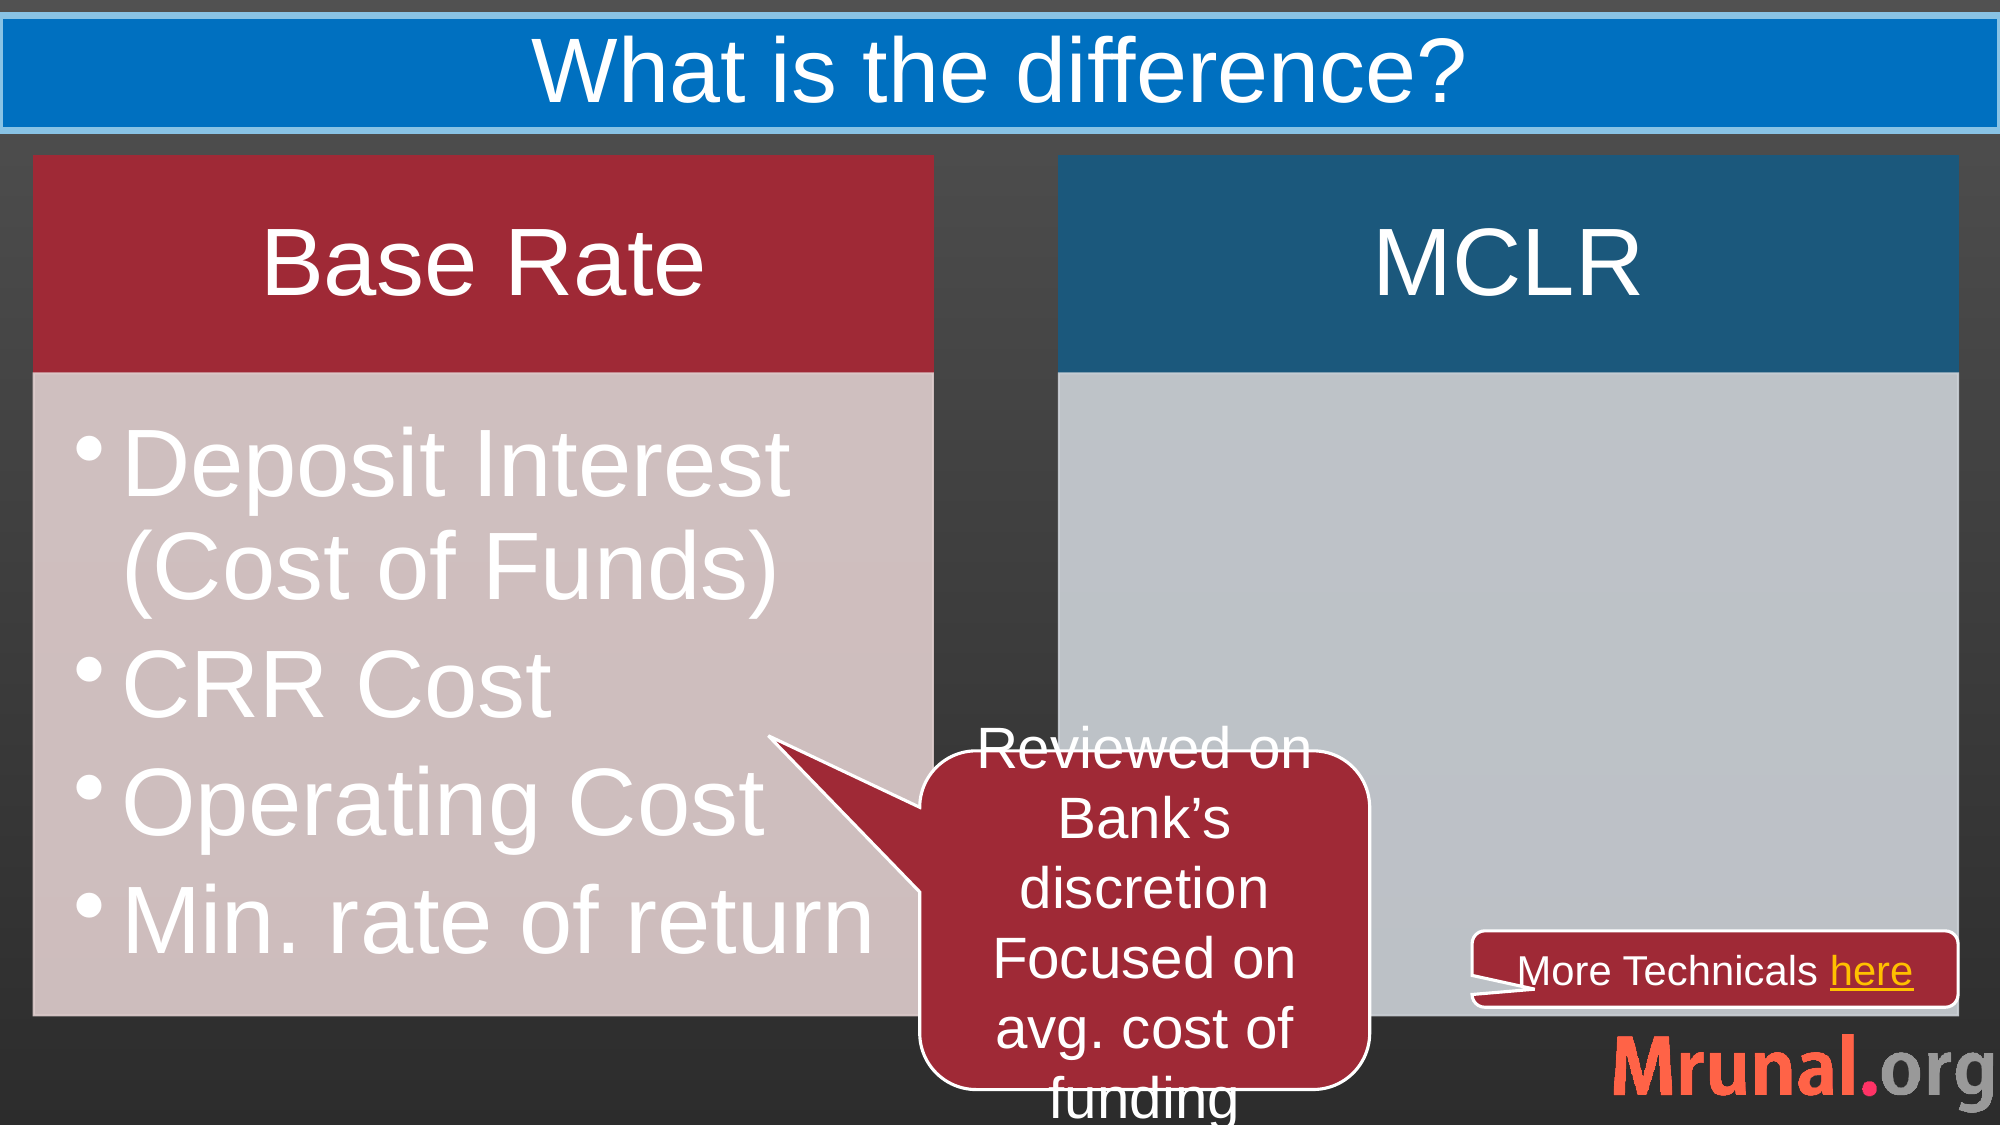

# What is the difference?
Base Rate
Deposit Interest (Cost of Funds)
CRR Cost
Operating Cost
Min. rate of return
MCLR
Reviewed on Bank’s discretion
Focused on avg. cost of funding
More Technicals here